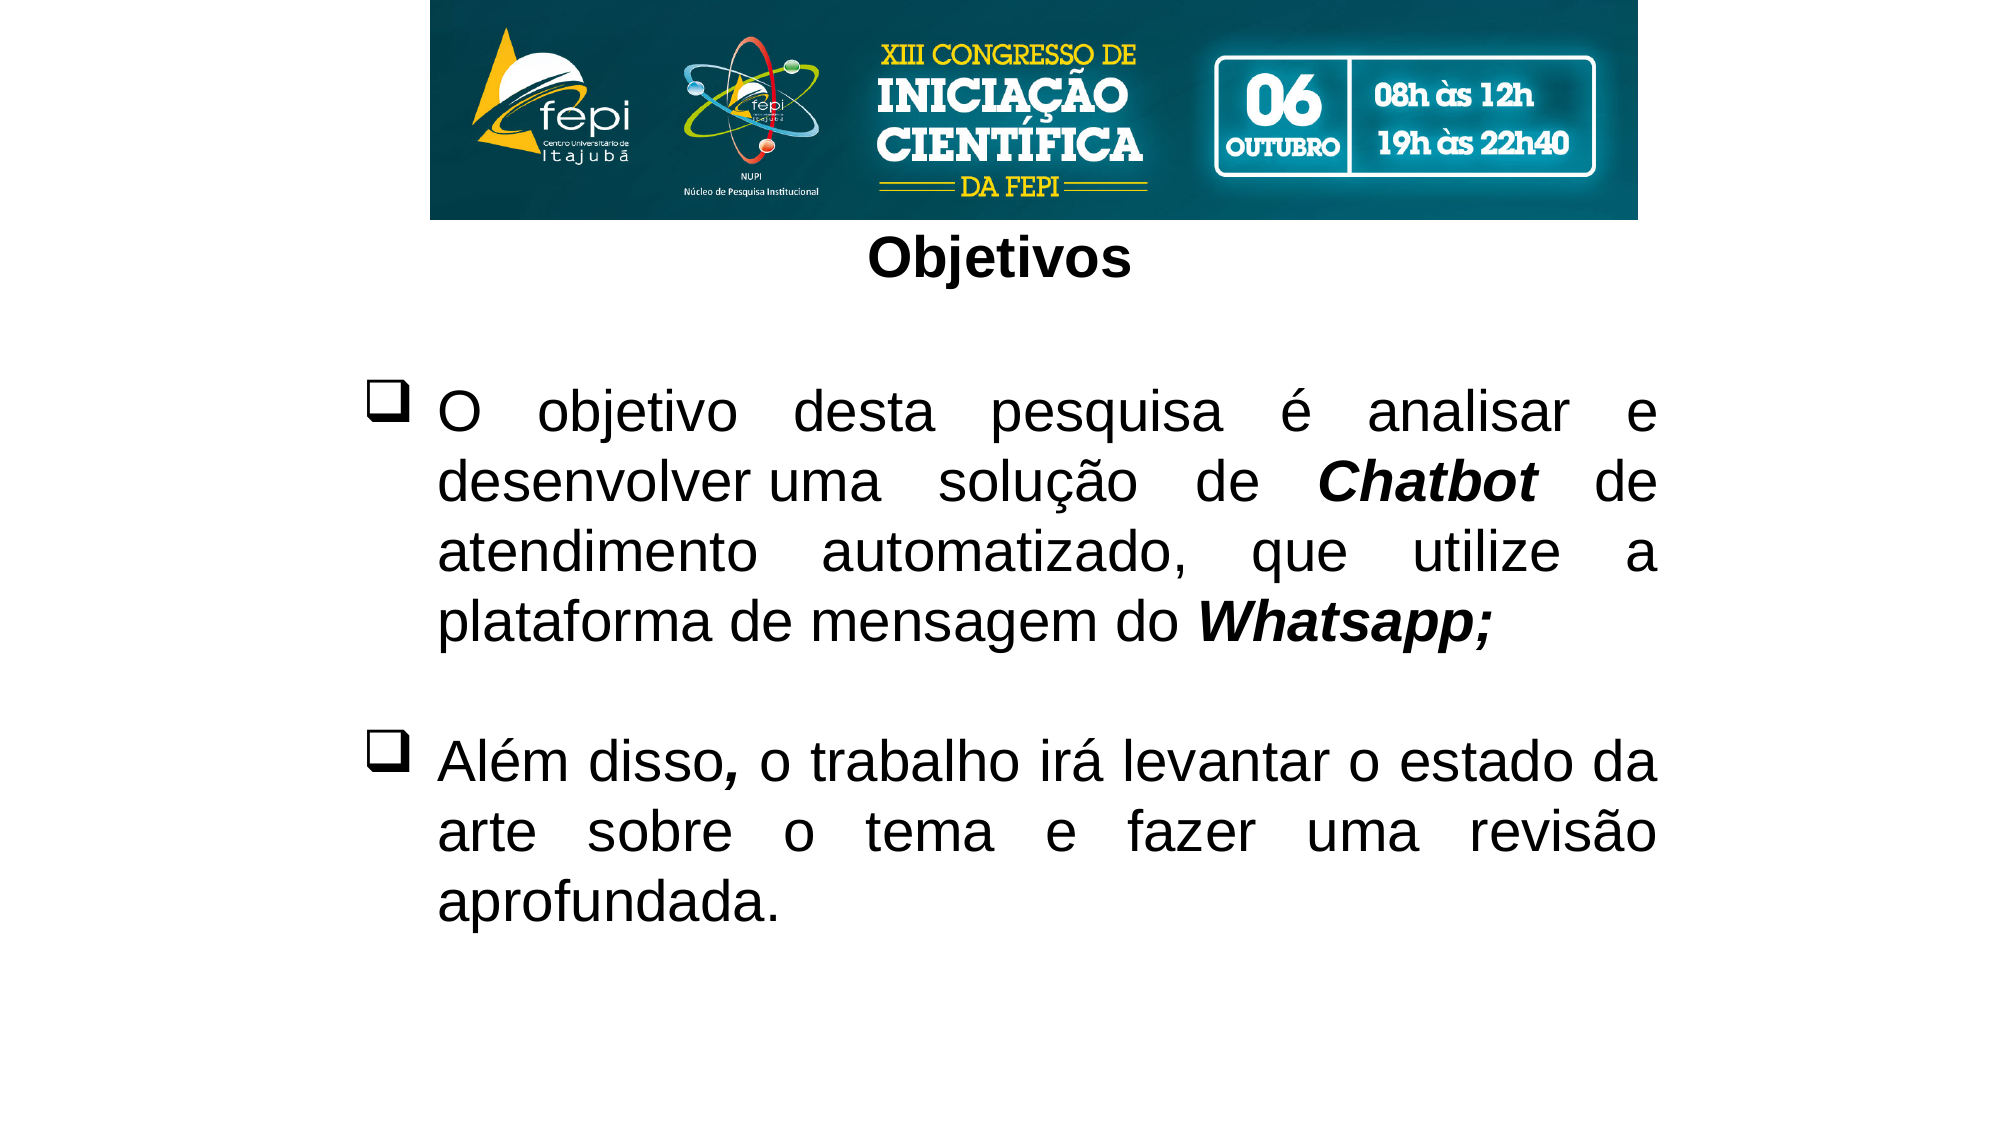

#
Objetivos
O objetivo desta pesquisa é analisar e desenvolver uma solução de Chatbot de atendimento automatizado, que utilize a plataforma de mensagem do Whatsapp;

Além disso, o trabalho irá levantar o estado da arte sobre o tema e fazer uma revisão aprofundada.